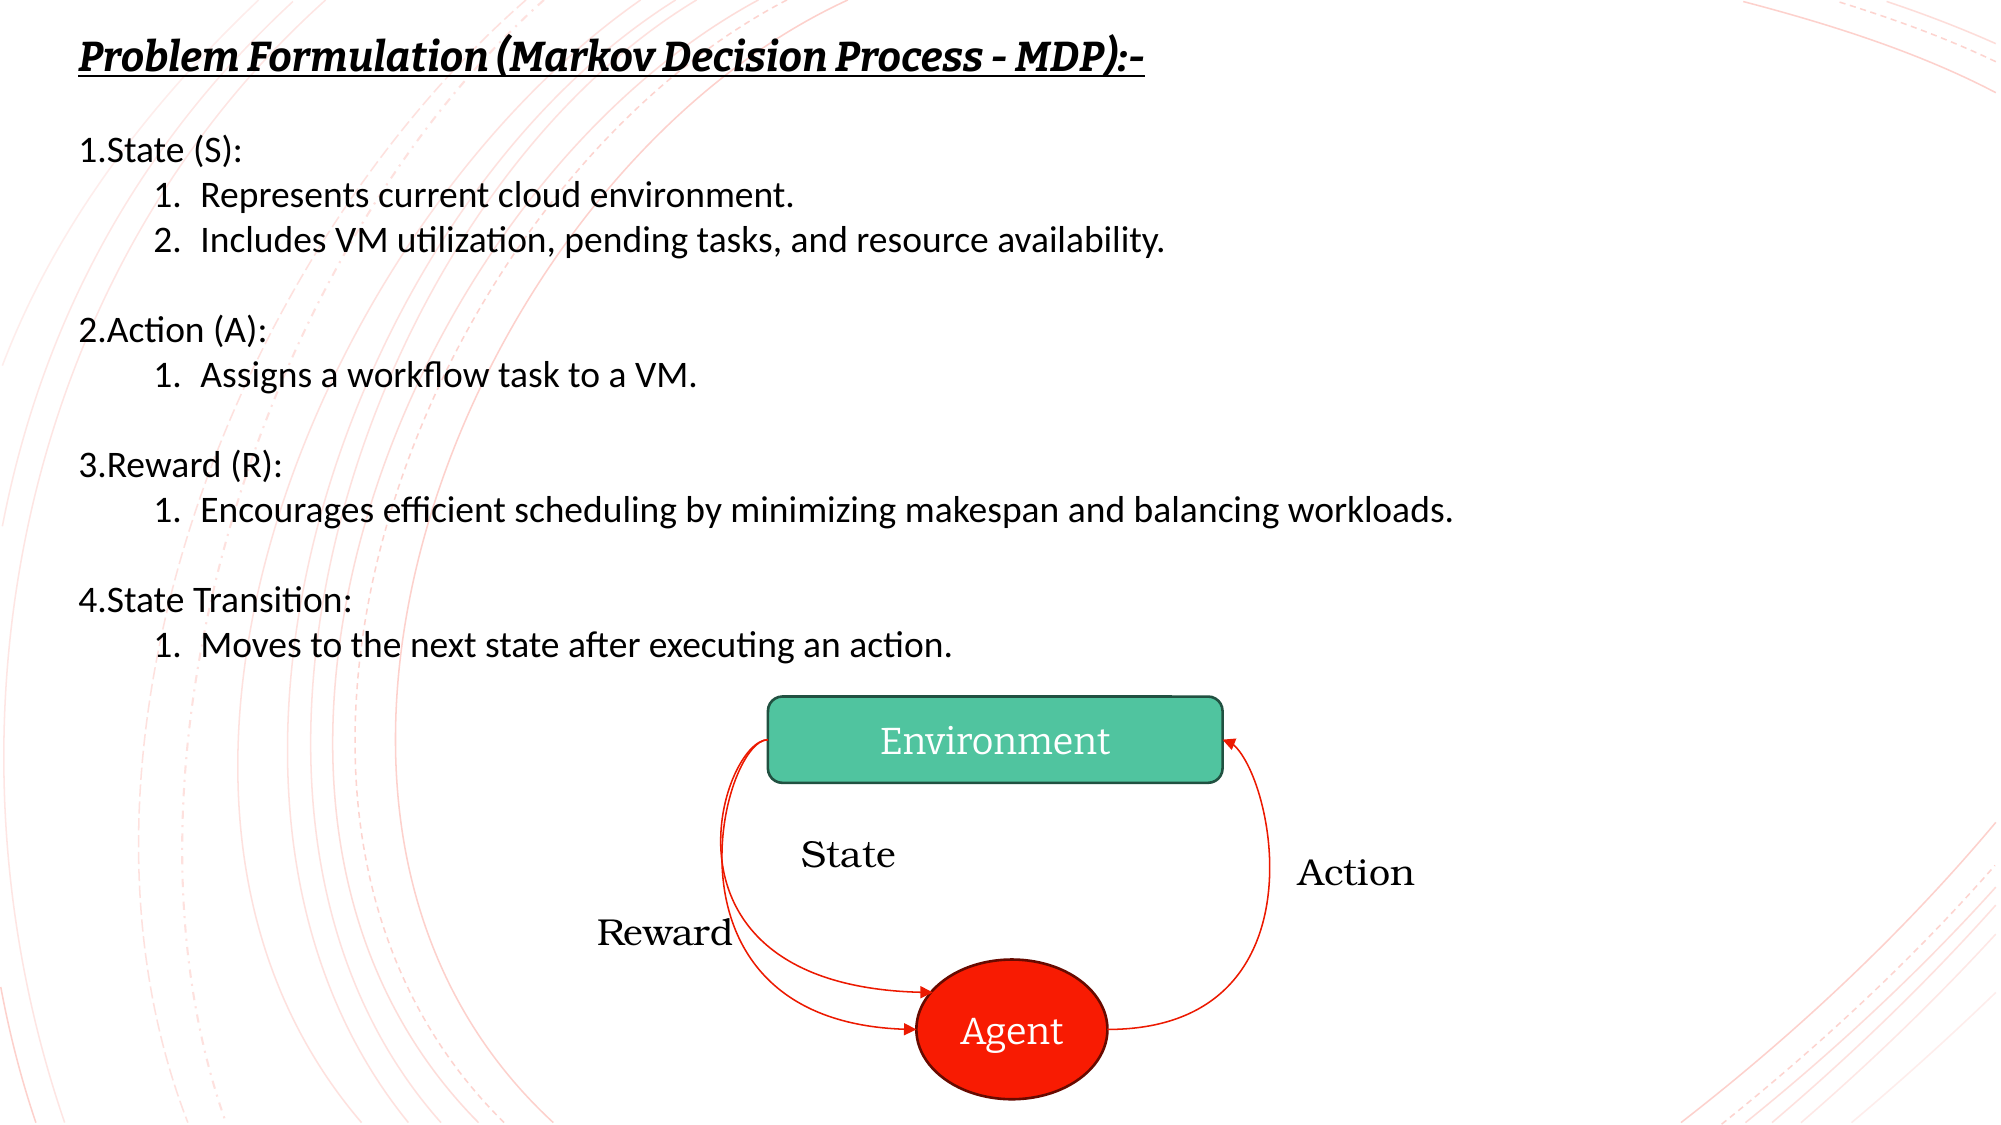

Problem Formulation (Markov Decision Process - MDP):-

State (S):
Represents current cloud environment.
Includes VM utilization, pending tasks, and resource availability.

Action (A):
Assigns a workflow task to a VM.

Reward (R):
Encourages efficient scheduling by minimizing makespan and balancing workloads.

State Transition:
Moves to the next state after executing an action.

Environment
State
Action
Reward
Agent